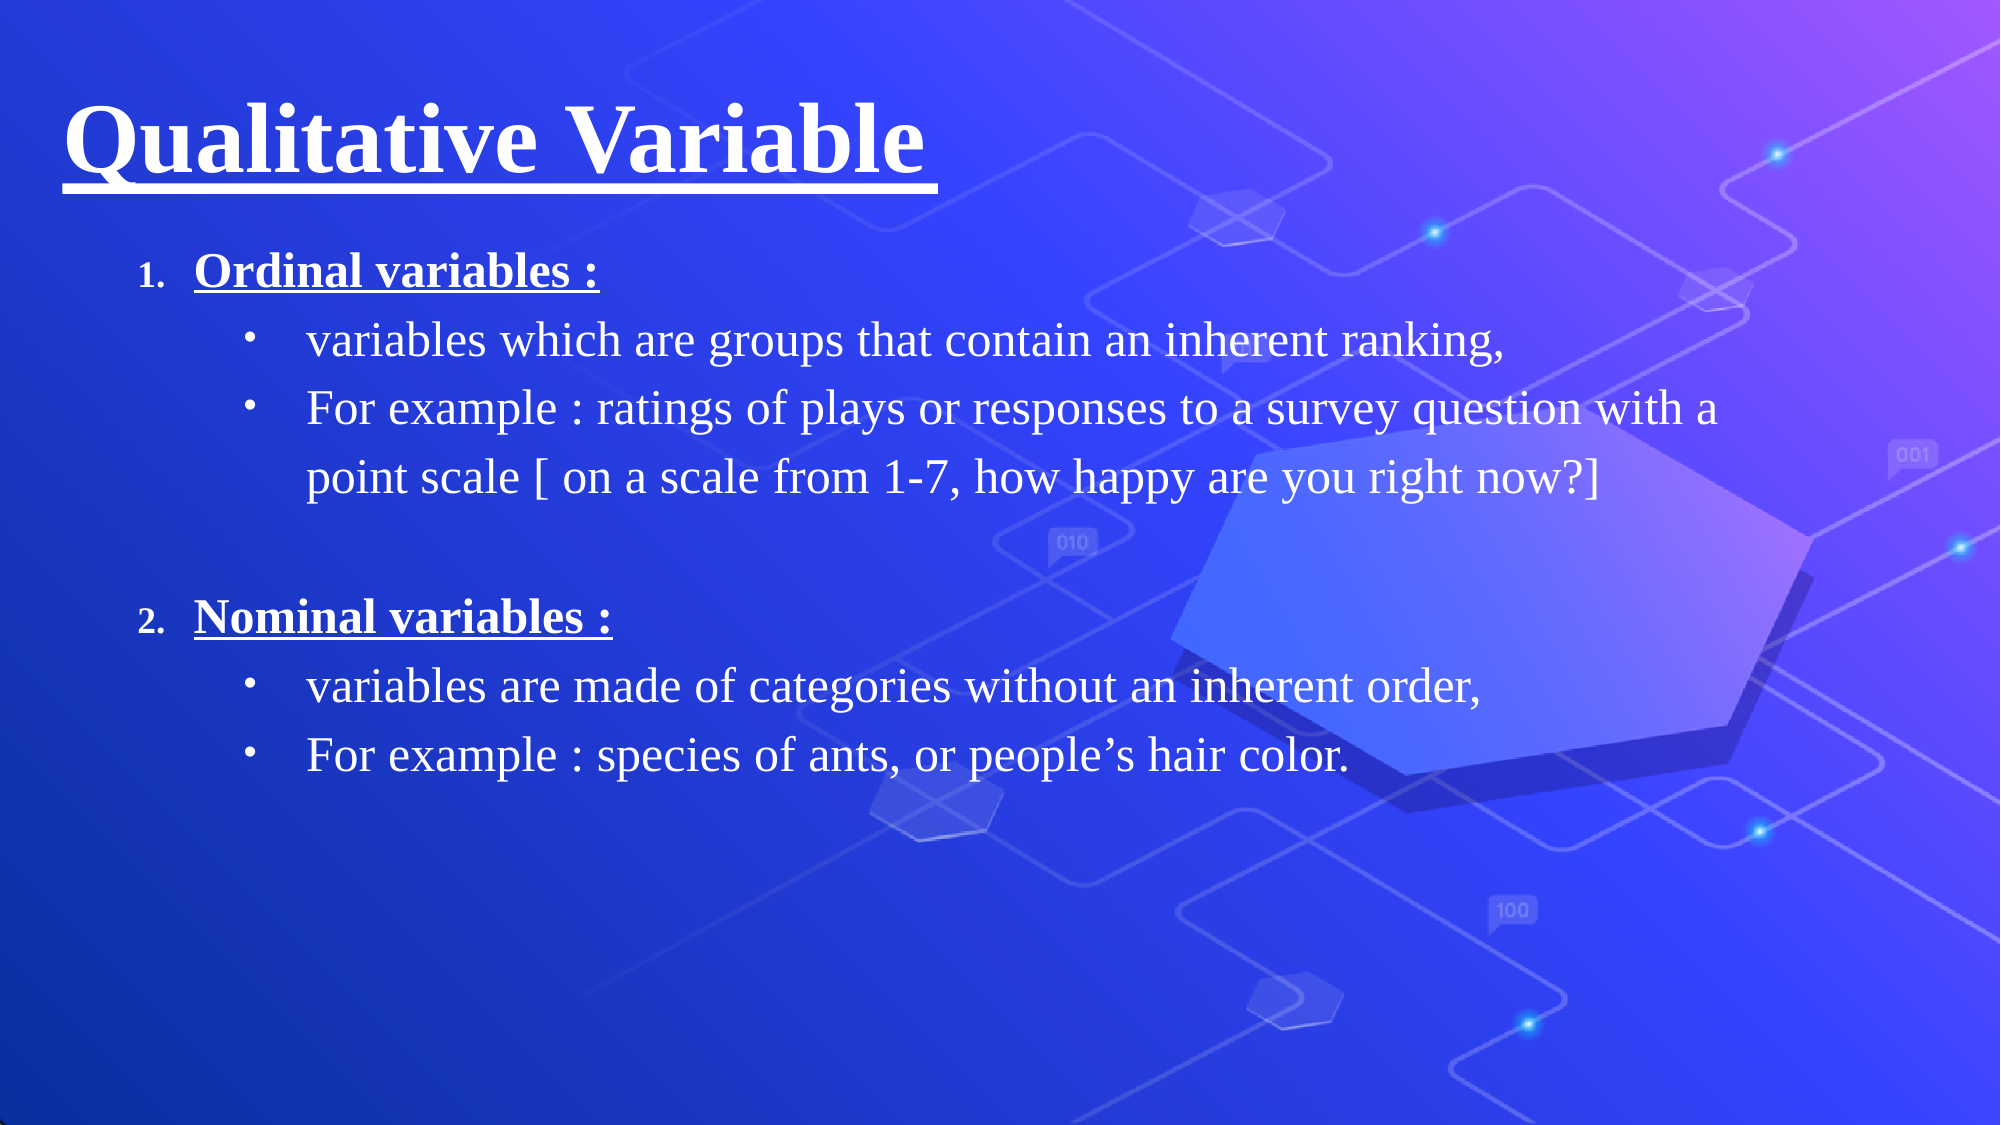

# Qualitative Variable

Ordinal variables :
variables which are groups that contain an inherent ranking,
For example : ratings of plays or responses to a survey question with a point scale [ on a scale from 1-7, how happy are you right now?]

Nominal variables :
variables are made of categories without an inherent order,
For example : species of ants, or people’s hair color.